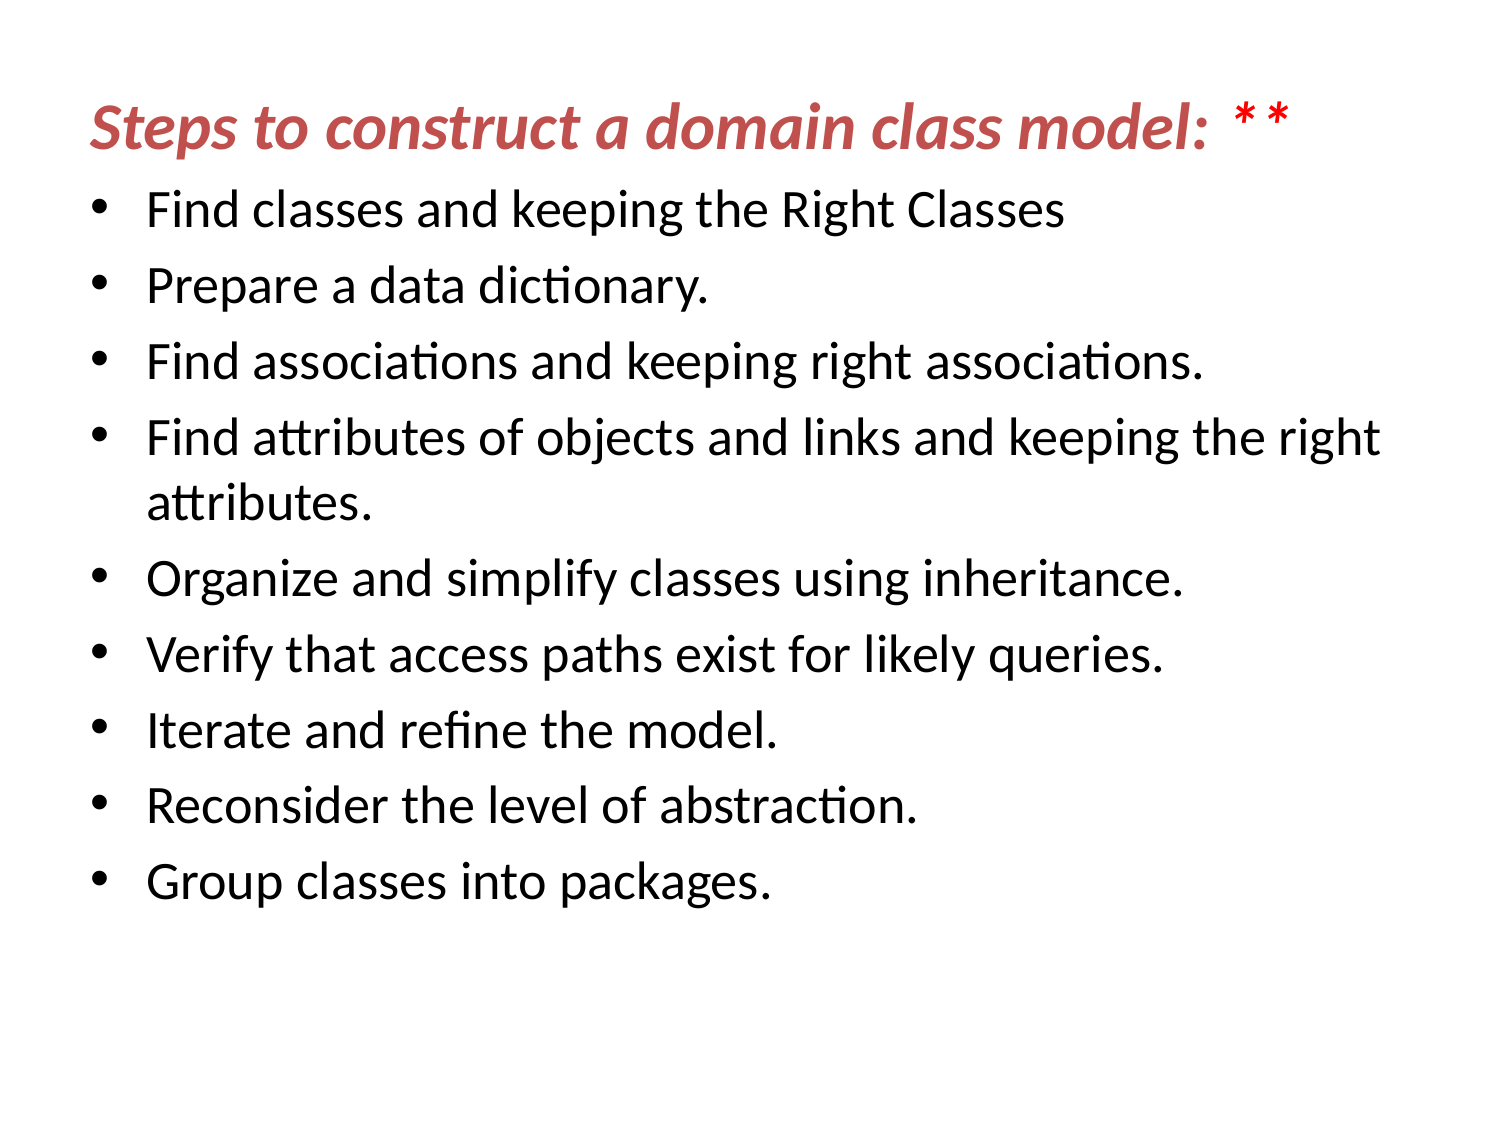

Steps to construct a domain class model: **
Find classes and keeping the Right Classes
Prepare a data dictionary.
Find associations and keeping right associations.
Find attributes of objects and links and keeping the right attributes.
Organize and simplify classes using inheritance.
Verify that access paths exist for likely queries.
Iterate and refine the model.
Reconsider the level of abstraction.
Group classes into packages.